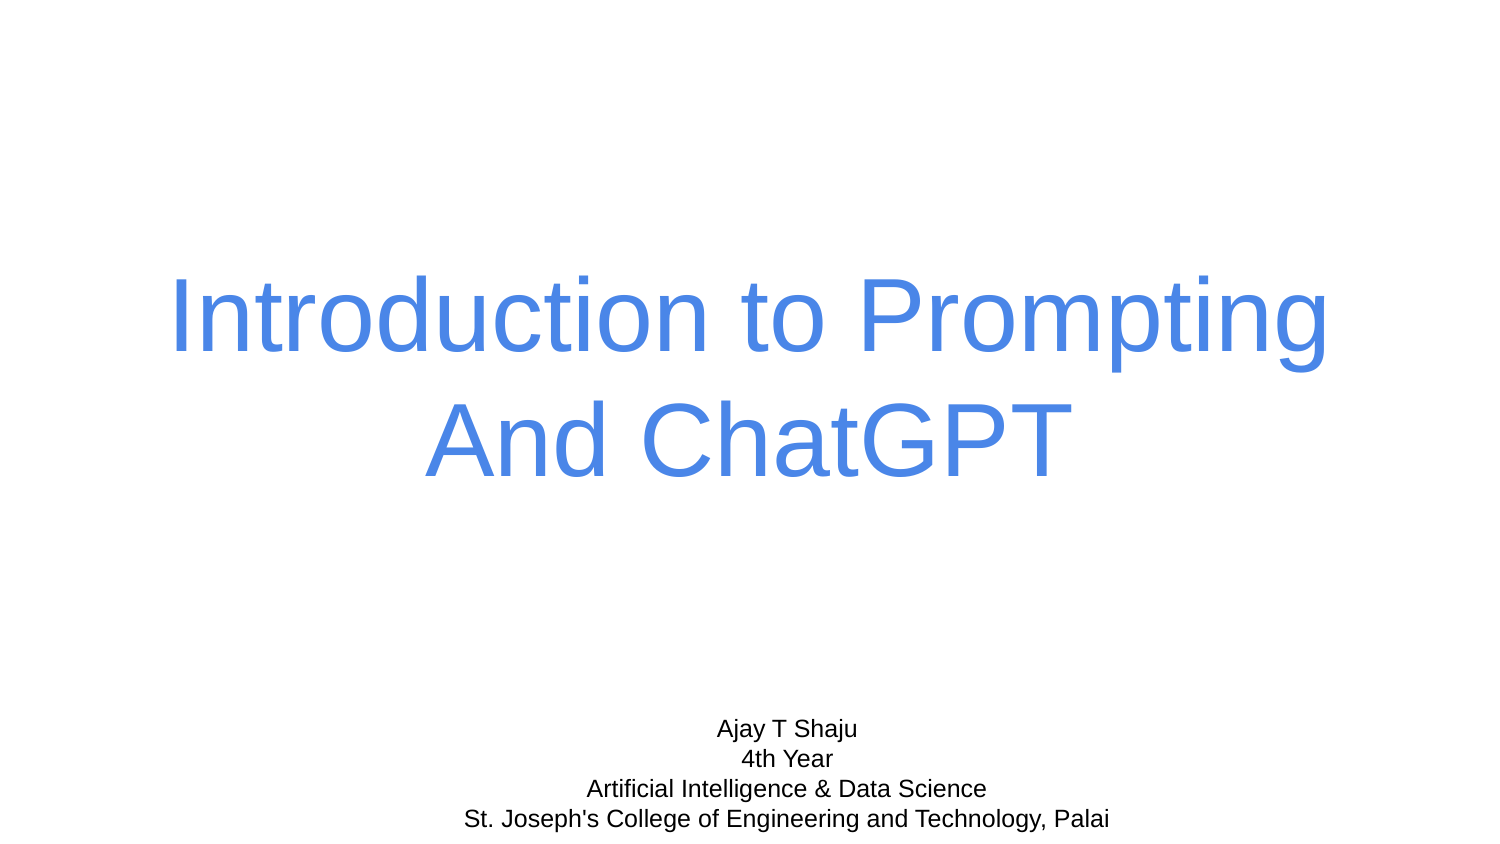

# Introduction to Prompting And ChatGPT
Ajay T Shaju
4th Year
Artificial Intelligence & Data Science
St. Joseph's College of Engineering and Technology, Palai